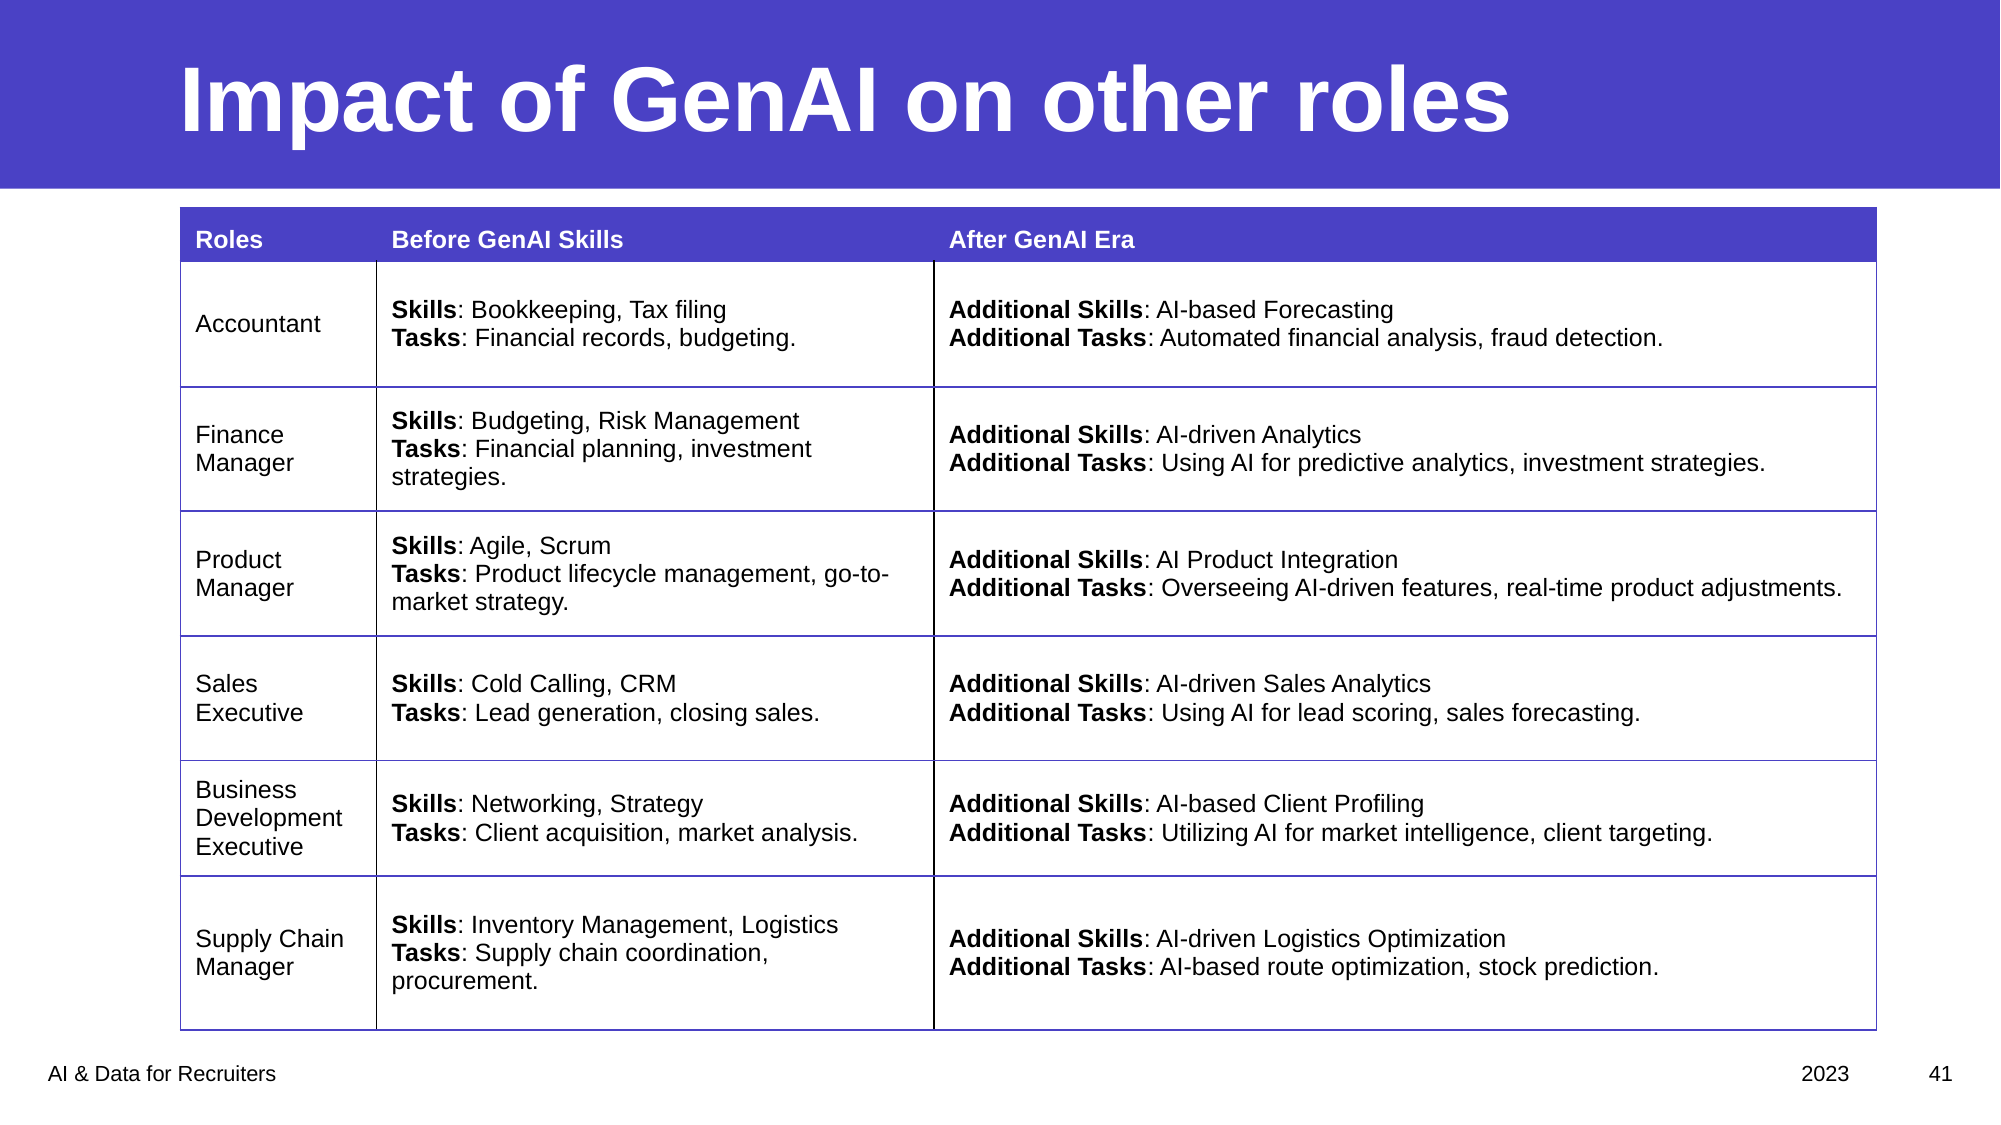

# Impact of GenAI on other roles
| Roles | Before GenAI Skills | After GenAI Era |
| --- | --- | --- |
| Accountant | Skills: Bookkeeping, Tax filing Tasks: Financial records, budgeting. | Additional Skills: AI-based Forecasting Additional Tasks: Automated financial analysis, fraud detection. |
| Finance Manager | Skills: Budgeting, Risk Management Tasks: Financial planning, investment strategies. | Additional Skills: AI-driven Analytics Additional Tasks: Using AI for predictive analytics, investment strategies. |
| Product Manager | Skills: Agile, Scrum Tasks: Product lifecycle management, go-to-market strategy. | Additional Skills: AI Product Integration Additional Tasks: Overseeing AI-driven features, real-time product adjustments. |
| Sales Executive | Skills: Cold Calling, CRM Tasks: Lead generation, closing sales. | Additional Skills: AI-driven Sales Analytics Additional Tasks: Using AI for lead scoring, sales forecasting. |
| Business Development Executive | Skills: Networking, Strategy Tasks: Client acquisition, market analysis. | Additional Skills: AI-based Client Profiling Additional Tasks: Utilizing AI for market intelligence, client targeting. |
| Supply Chain Manager | Skills: Inventory Management, Logistics Tasks: Supply chain coordination, procurement. | Additional Skills: AI-driven Logistics Optimization Additional Tasks: AI-based route optimization, stock prediction. |
2023
AI & Data for Recruiters
41